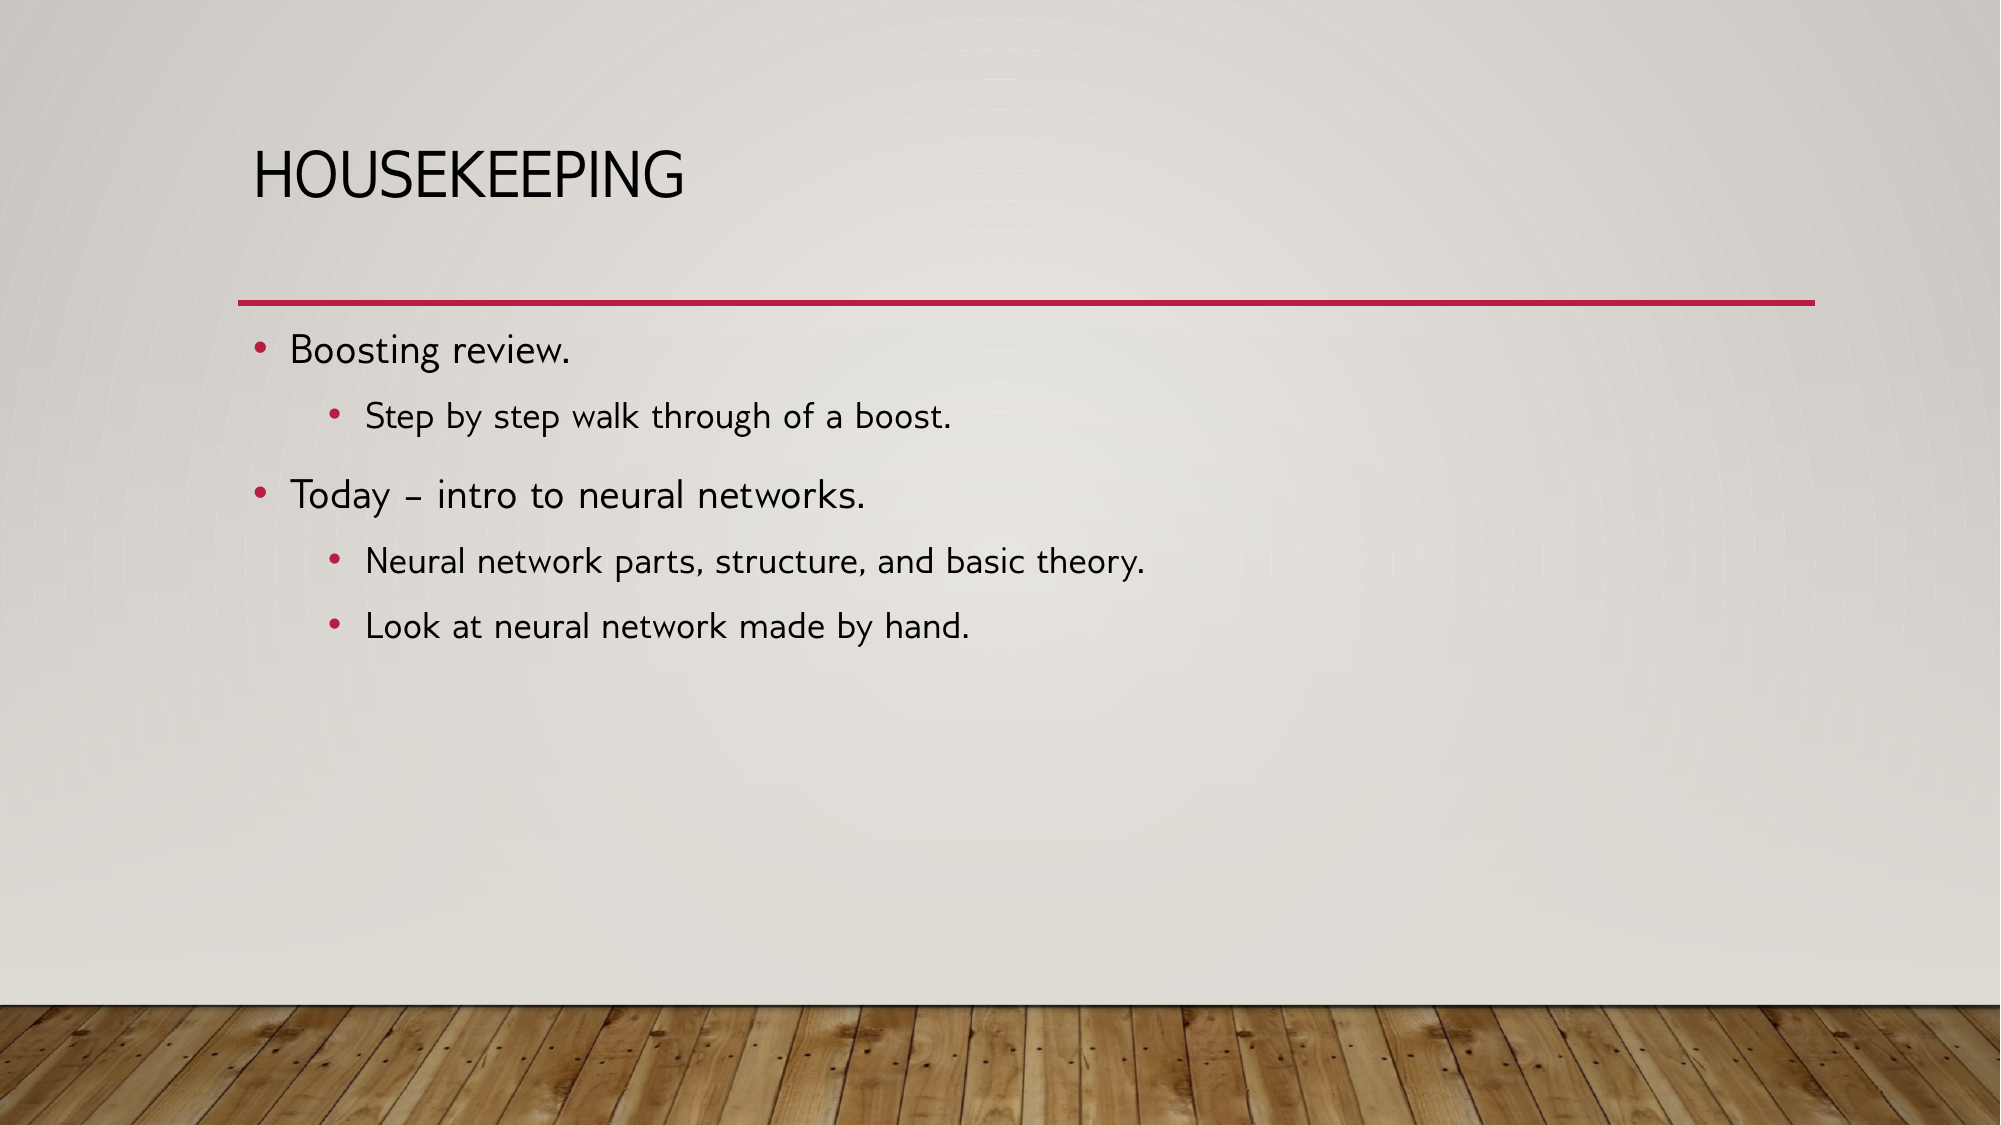

# Housekeeping
Boosting review.
Step by step walk through of a boost.
Today – intro to neural networks.
Neural network parts, structure, and basic theory.
Look at neural network made by hand.